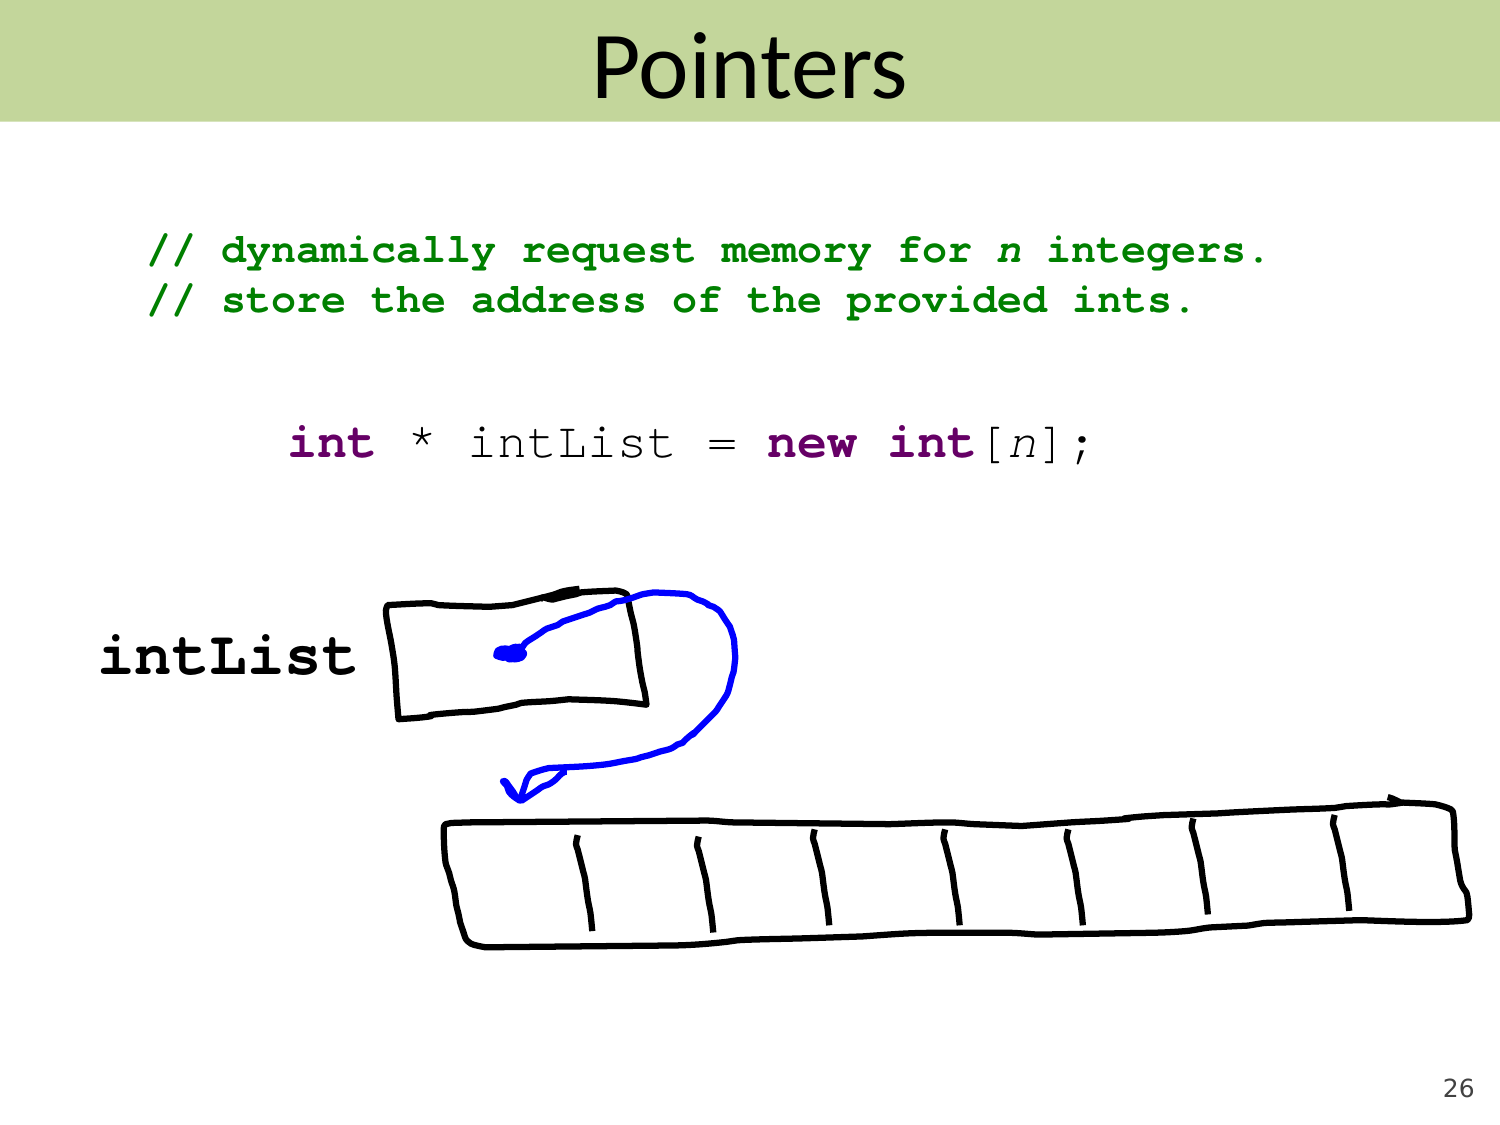

Pointers
// dynamically request memory for n integers.
// store the address of the provided ints.
int * intList = new int[n];

intList